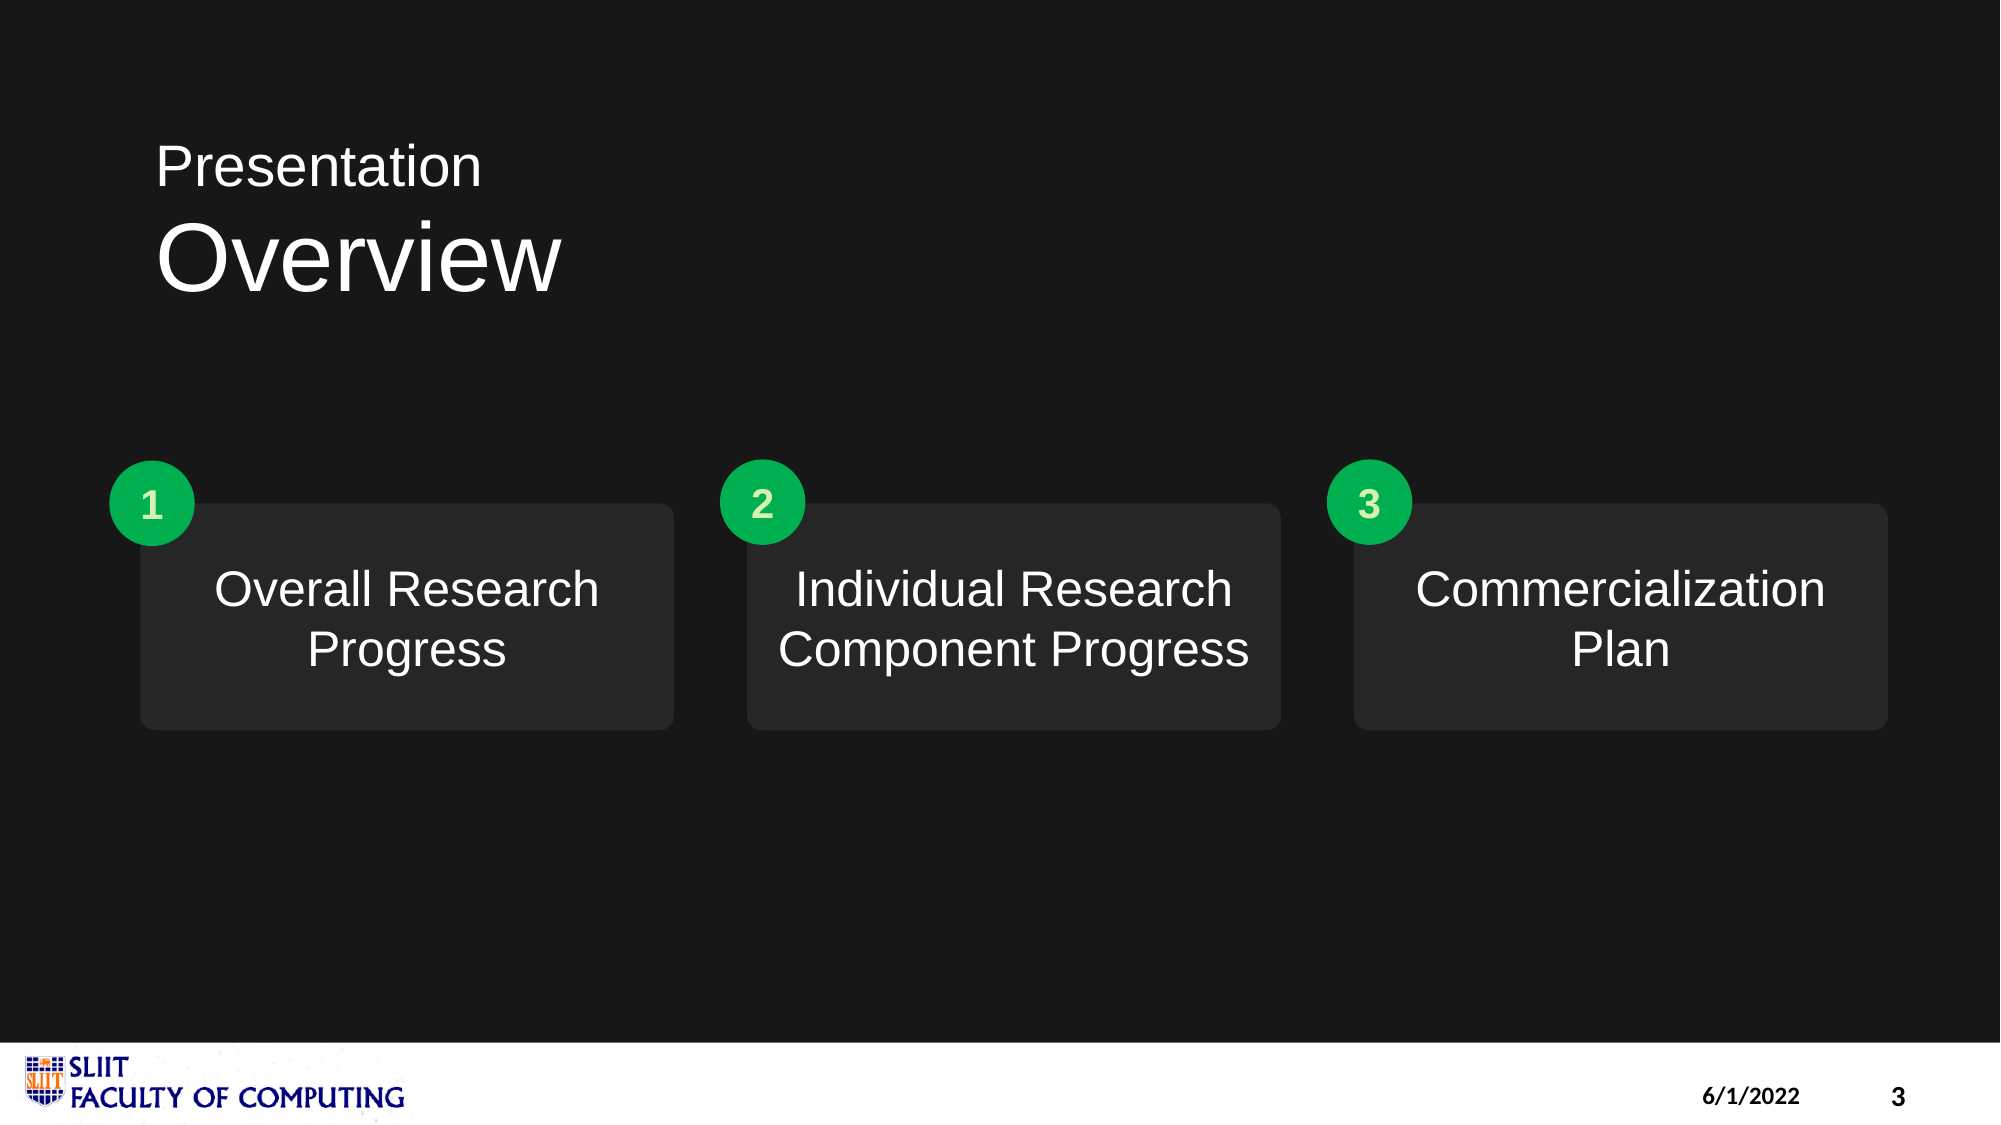

# Presentation Overview
2
3
1
Overall Research Progress
Individual Research Component Progress
Commercialization Plan